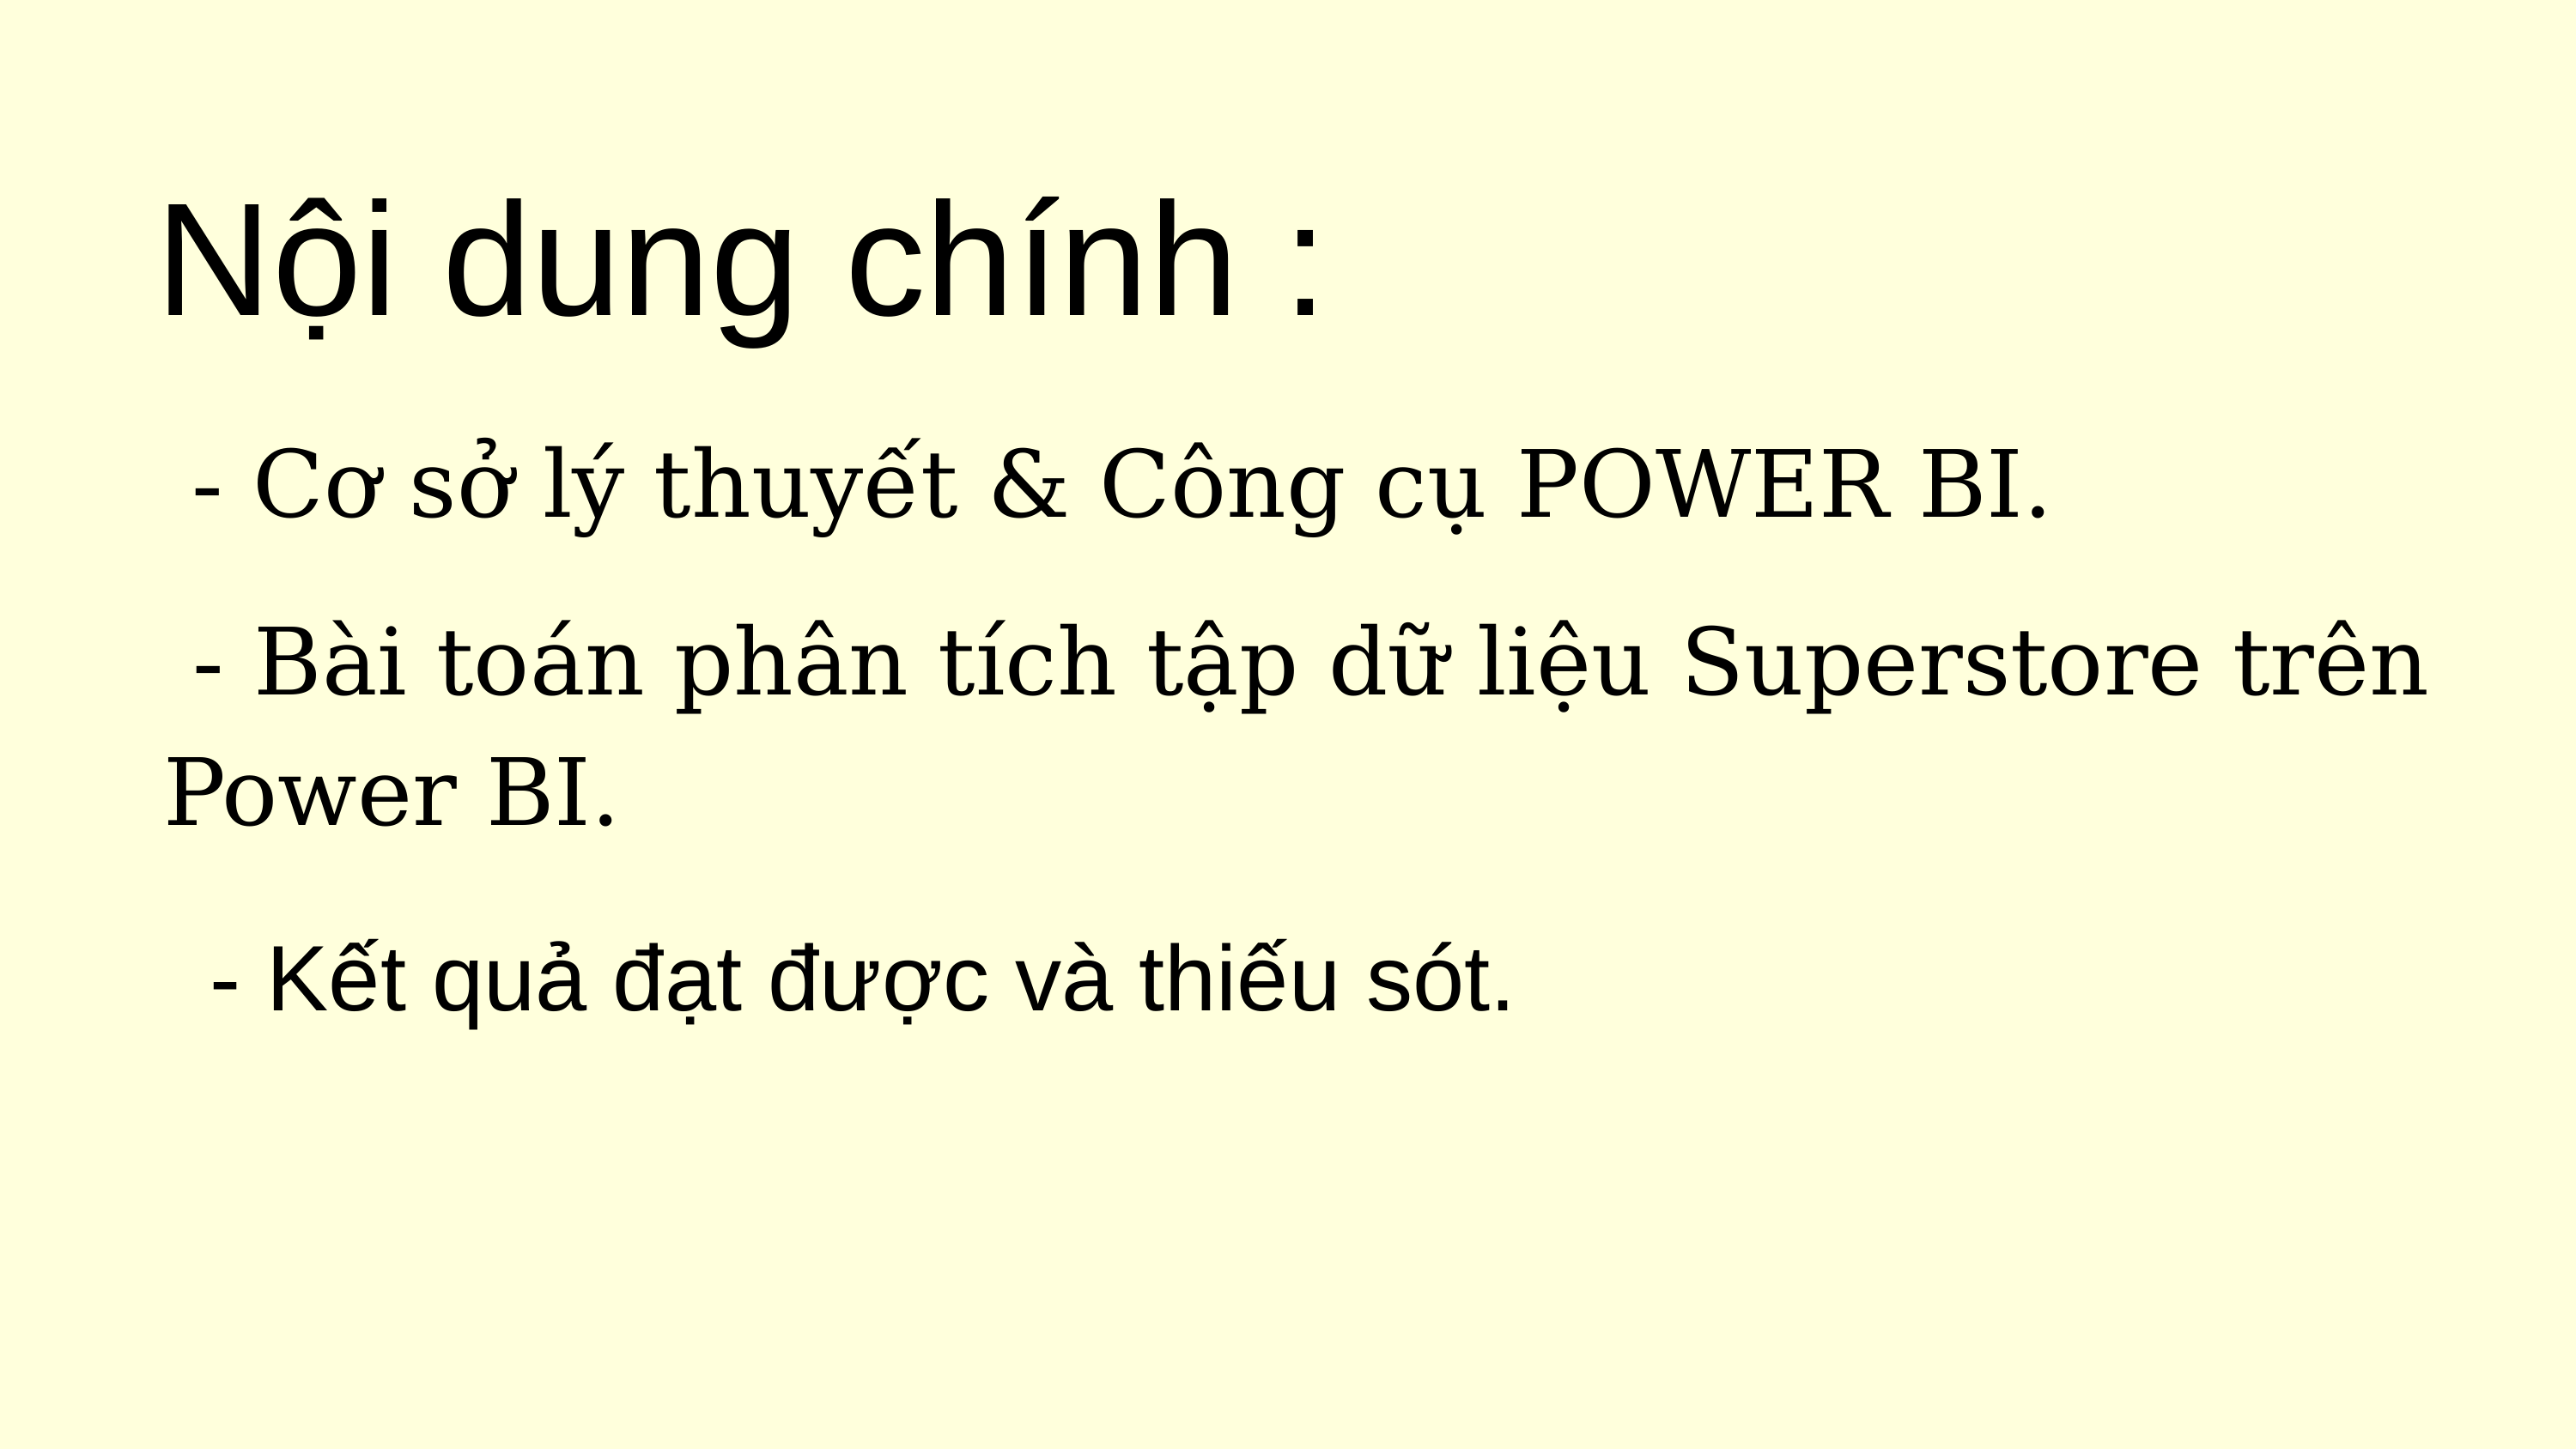

Nội dung chính :
- Cơ sở lý thuyết & Công cụ POWER BI.
 - Bài toán phân tích tập dữ liệu Superstore trên Power BI.

- Kết quả đạt được và thiếu sót.